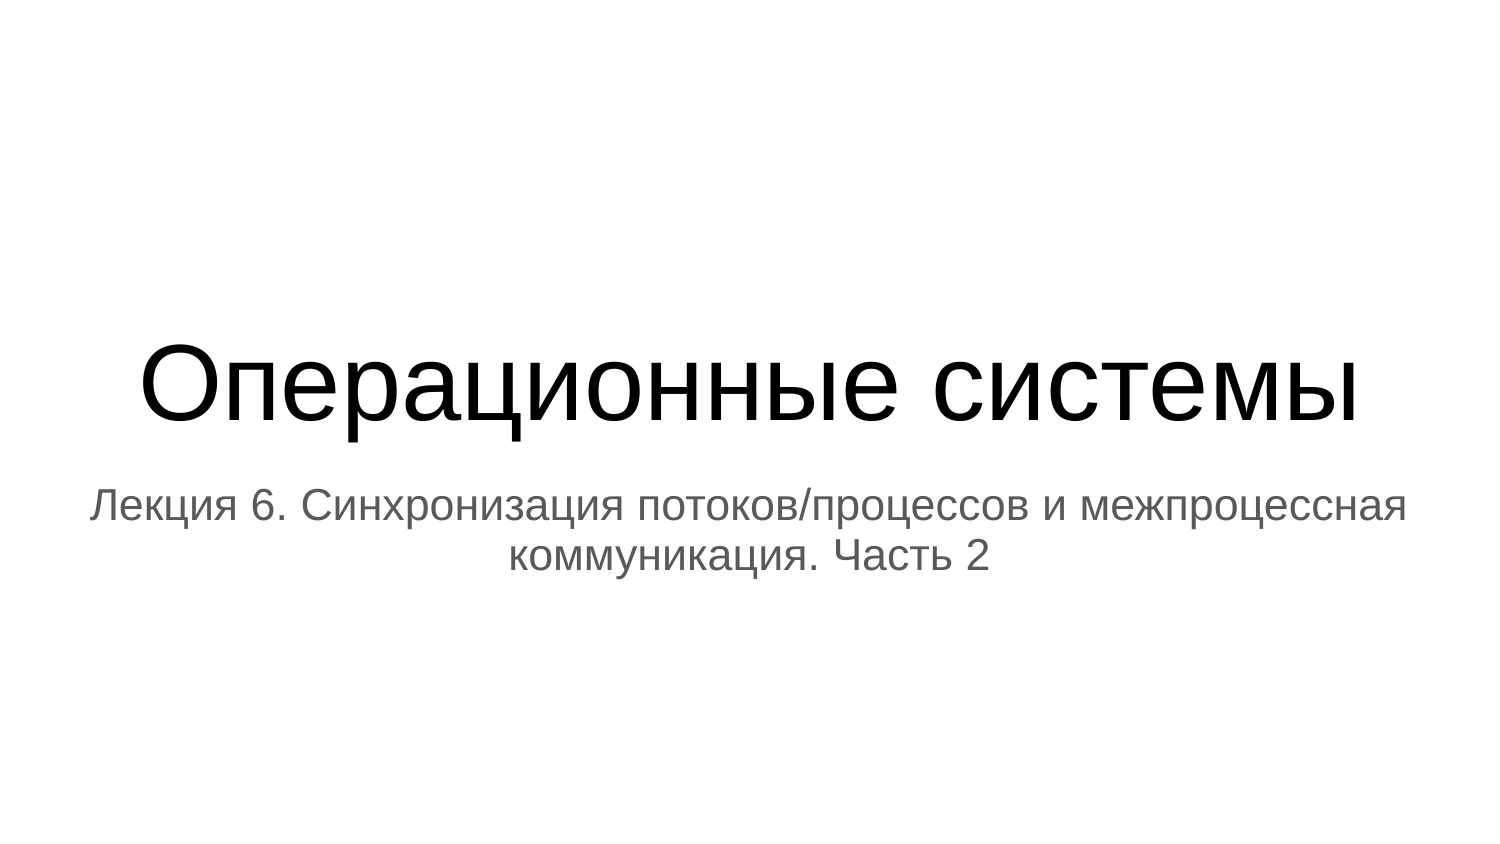

# Операционные системы
Лекция 6. Синхронизация потоков/процессов и межпроцессная коммуникация. Часть 2